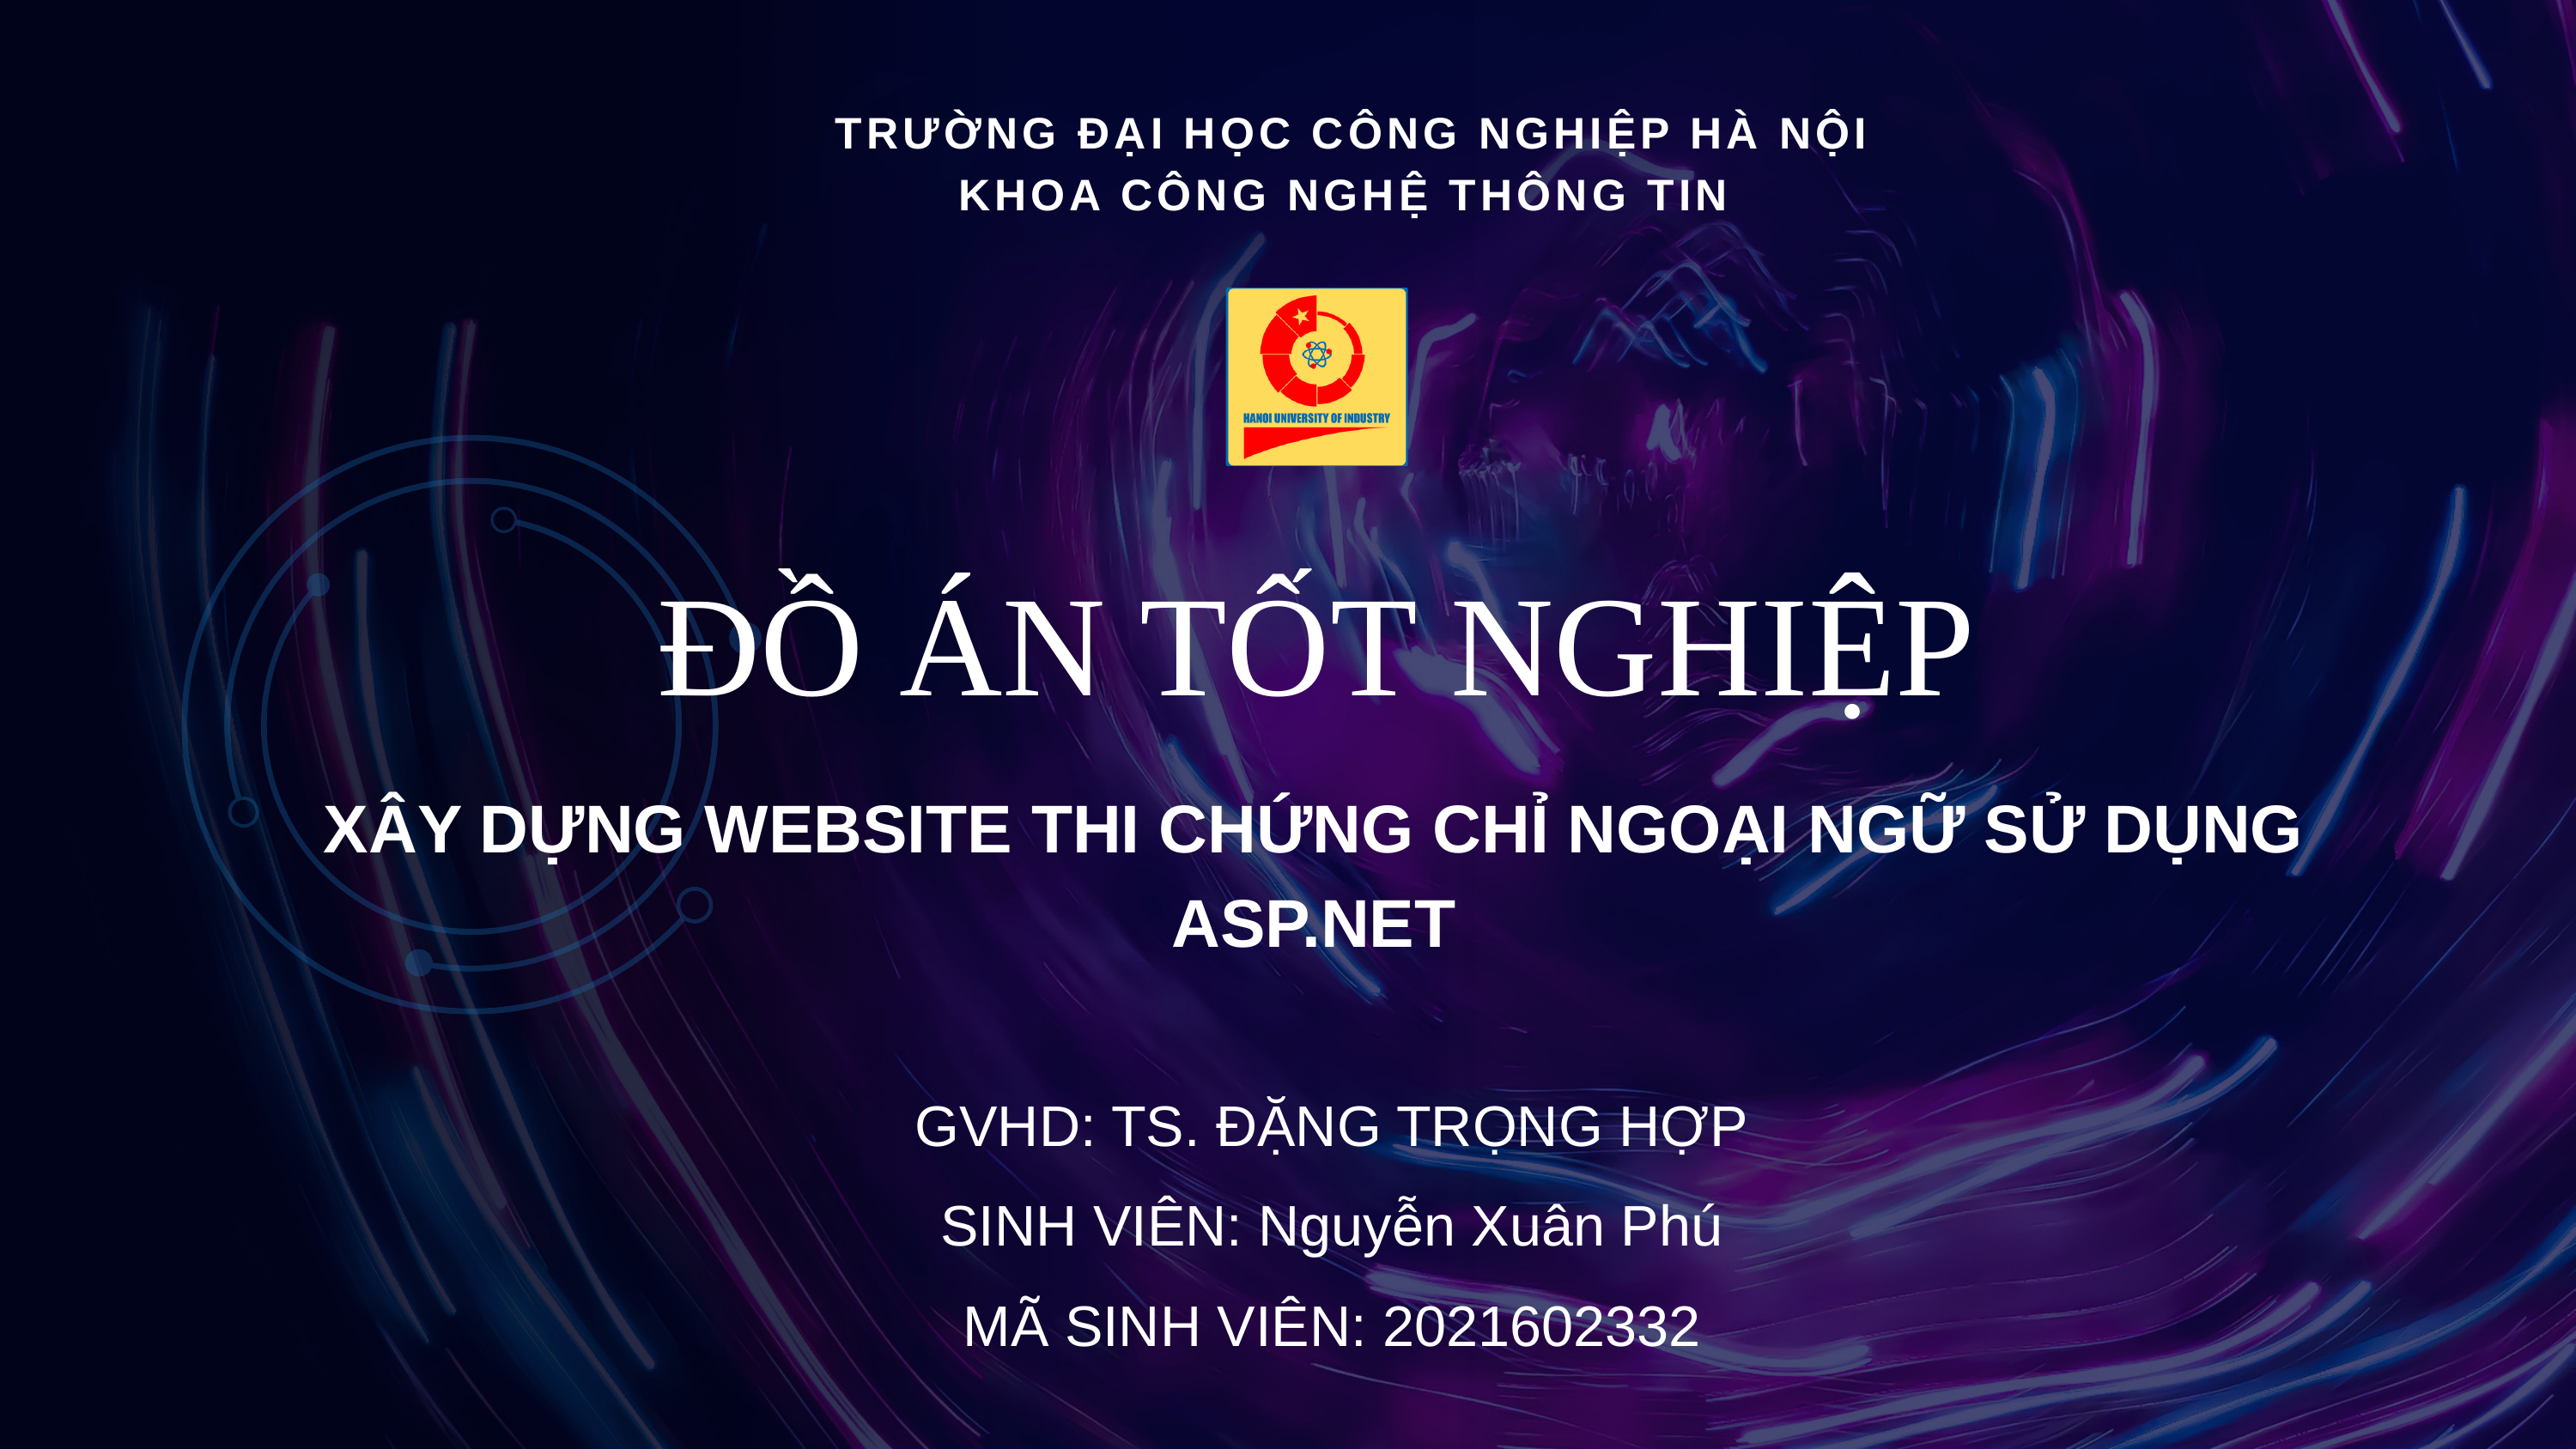

TRƯỜNG ĐẠI HỌC CÔNG NGHIỆP HÀ NỘI
KHOA CÔNG NGHỆ THÔNG TIN

ĐỒ ÁN TỐT NGHIỆP
XÂY DỰNG WEBSITE THI CHỨNG CHỈ NGOẠI NGỮ SỬ DỤNG ASP.NET
GVHD: TS. ĐẶNG TRỌNG HỢP

SINH VIÊN: Nguyễn Xuân Phú

MÃ SINH VIÊN: 2021602332